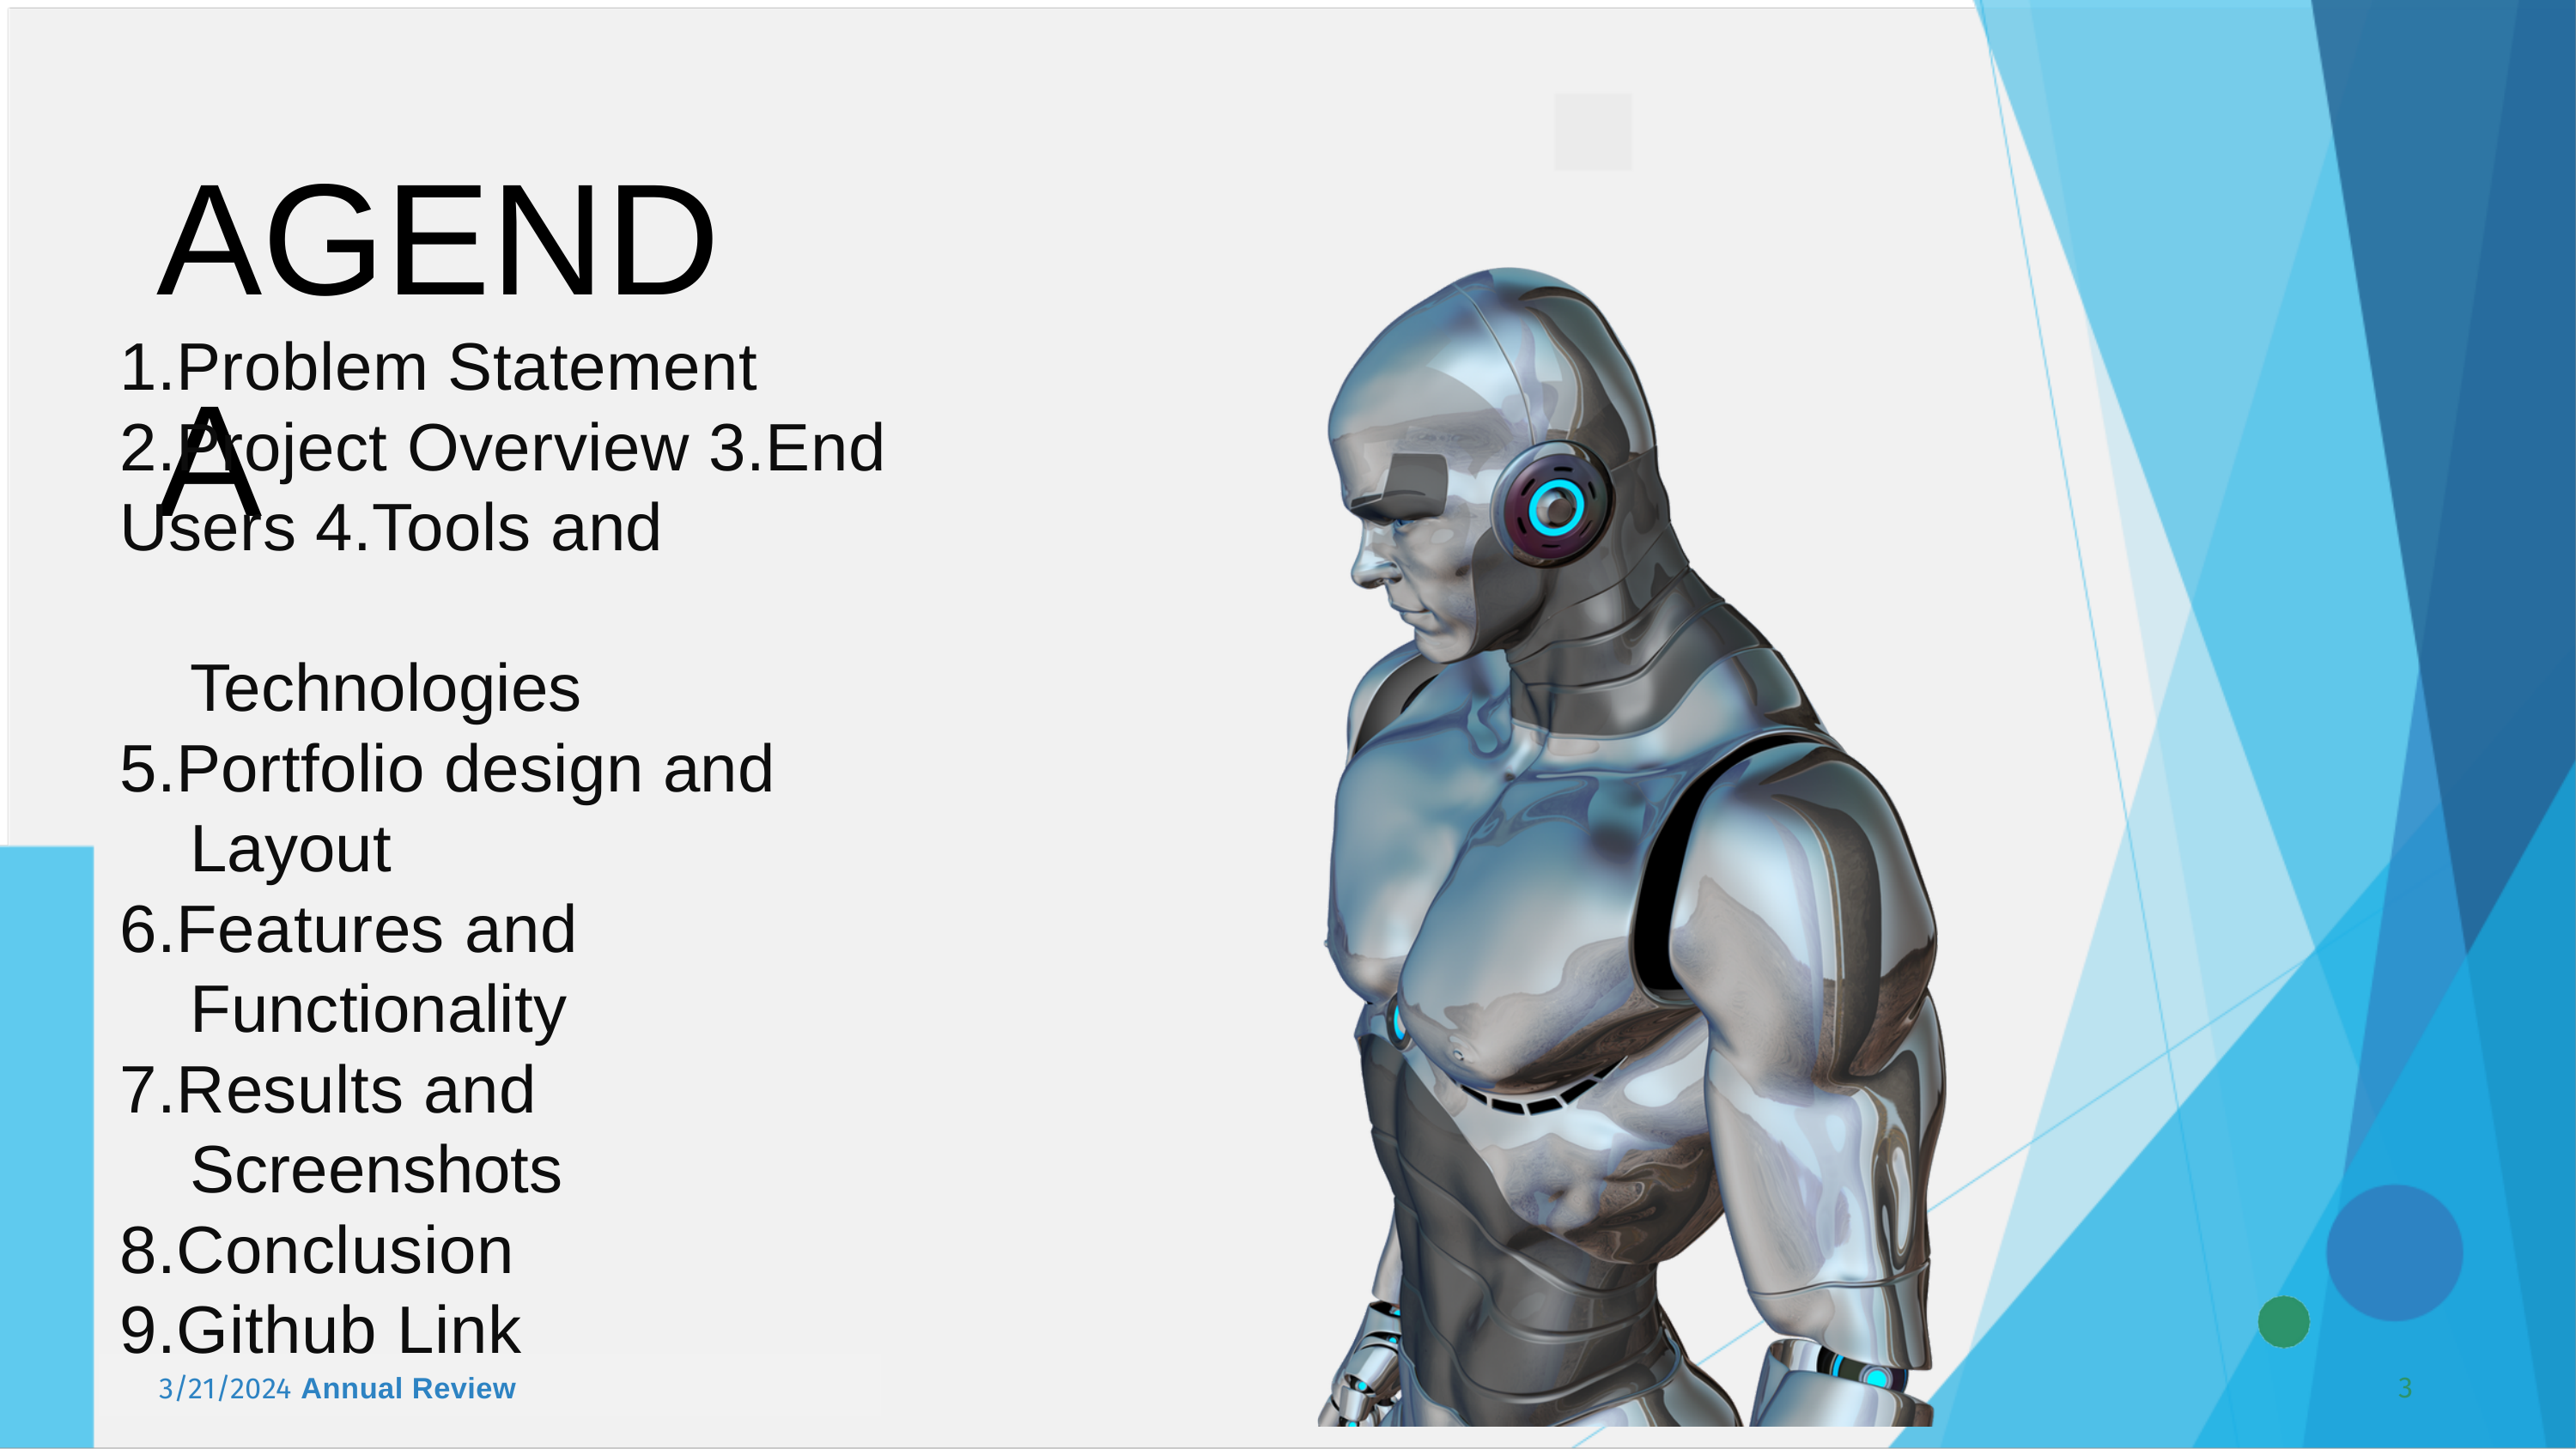

AGENDA

1.Problem Statement 2.Project Overview 3.End Users 4.Tools and
Technologies
5.Portfolio design and
Layout
6.Features and
Functionality
7.Results and
Screenshots
8.Conclusion 9.Github Link

3
3/21/2024 Annual Review